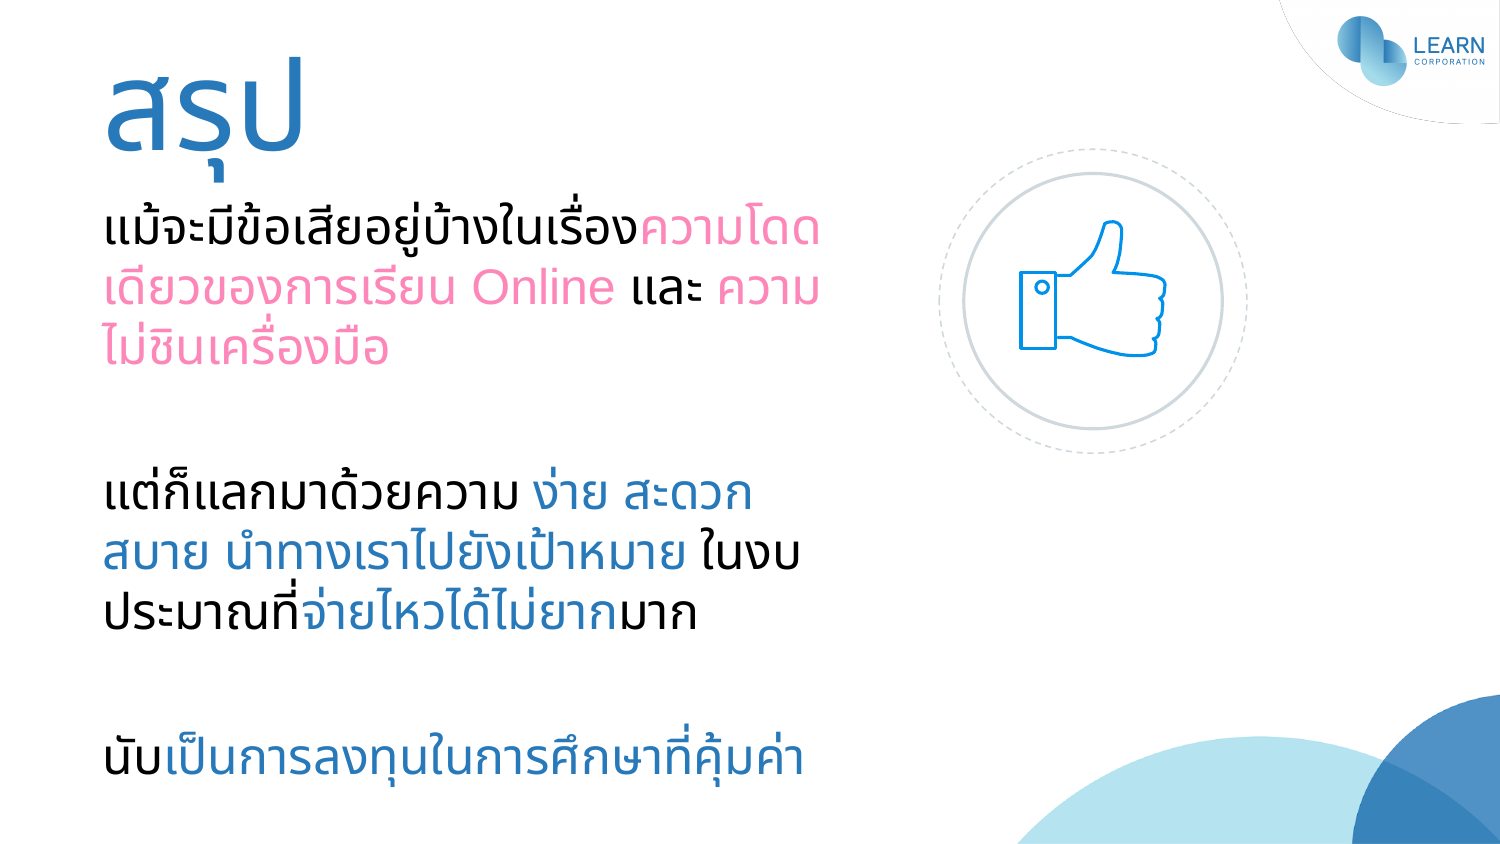

# สรุป

แม้จะมีข้อเสียอยู่บ้างในเรื่องความโดดเดียวของการเรียน Online และ ความไม่ชินเครื่องมือ

แต่ก็แลกมาด้วยความ ง่าย สะดวกสบาย นำทางเราไปยังเป้าหมาย ในงบประมาณที่จ่ายไหวได้ไม่ยากมาก

นับเป็นการลงทุนในการศึกษาที่คุ้มค่า